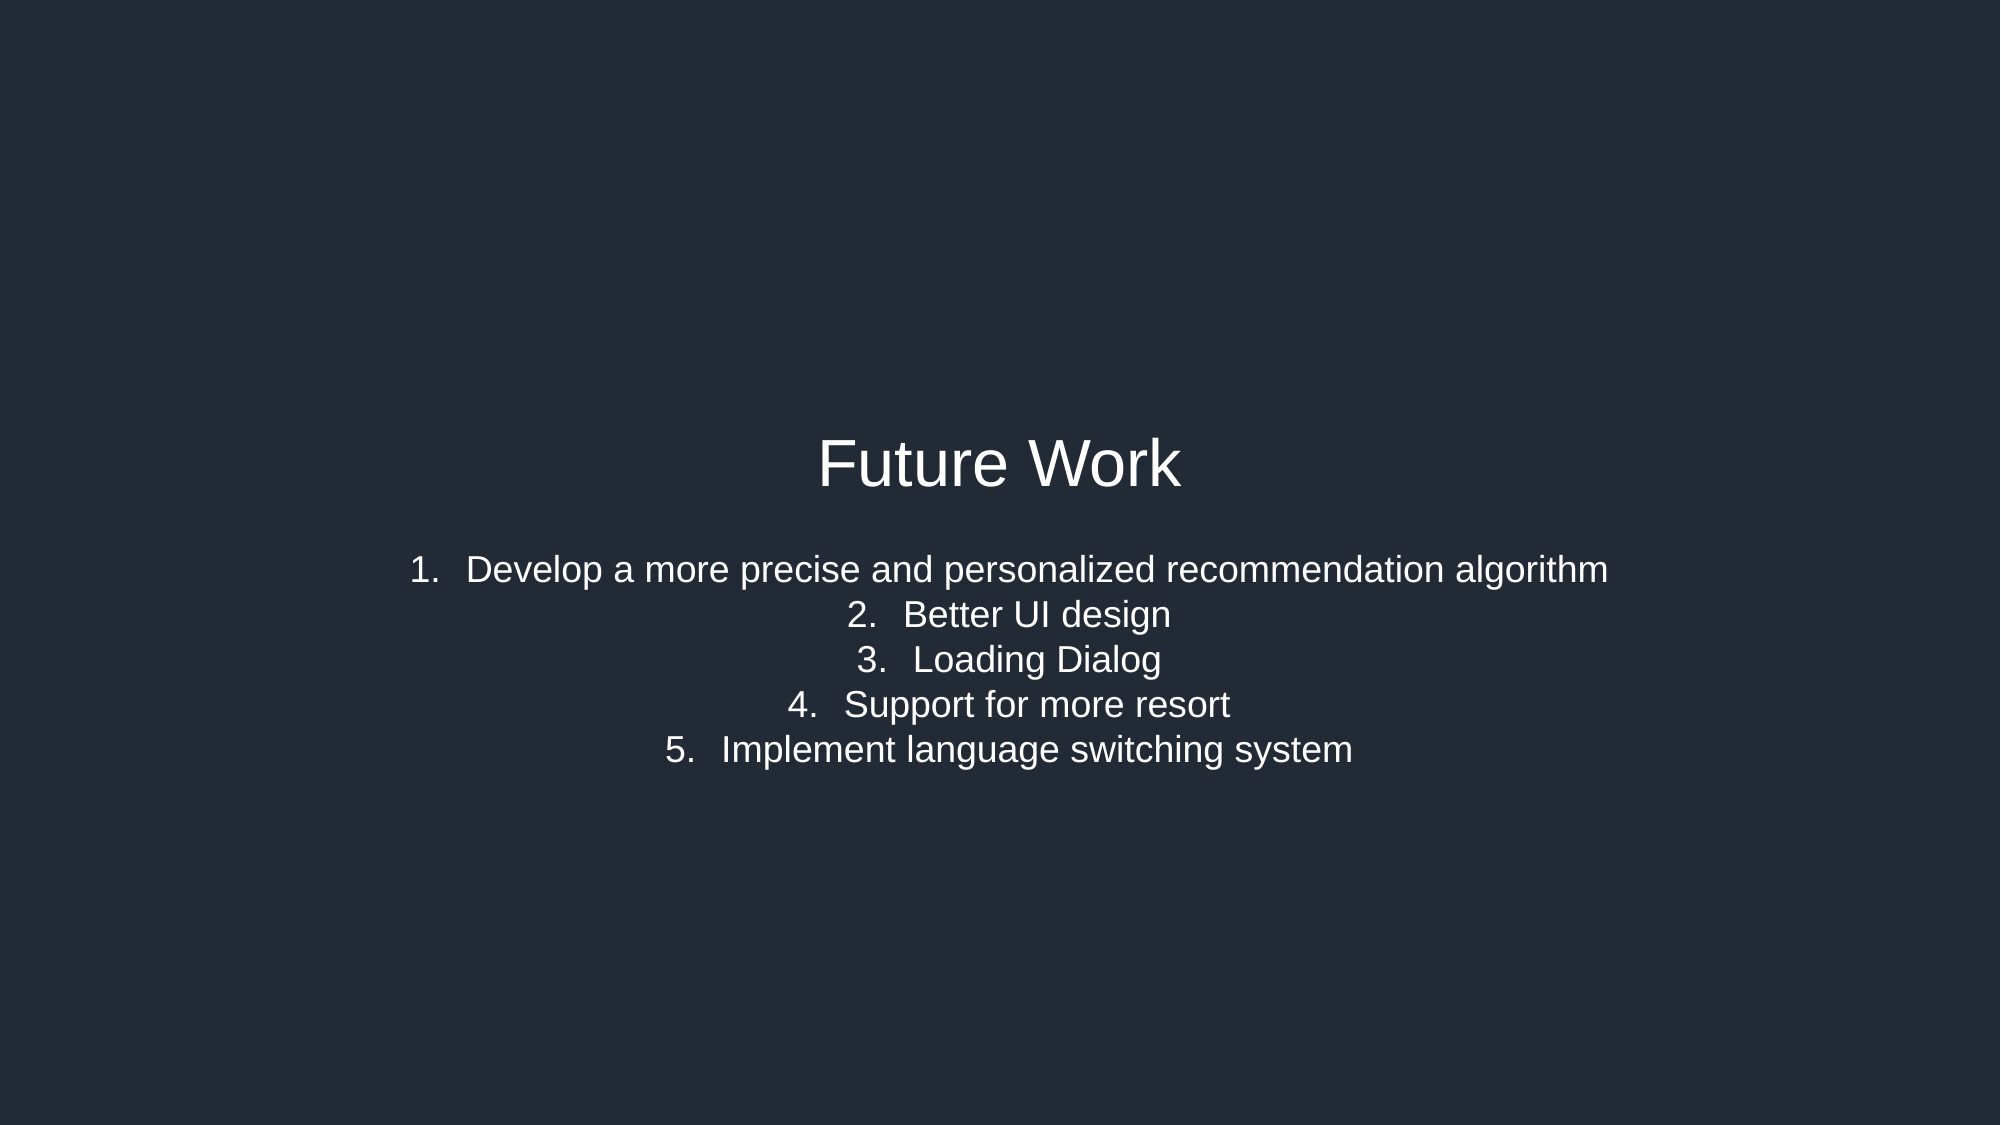

Future Work

Develop a more precise and personalized recommendation algorithm
Better UI design
Loading Dialog
Support for more resort
Implement language switching system